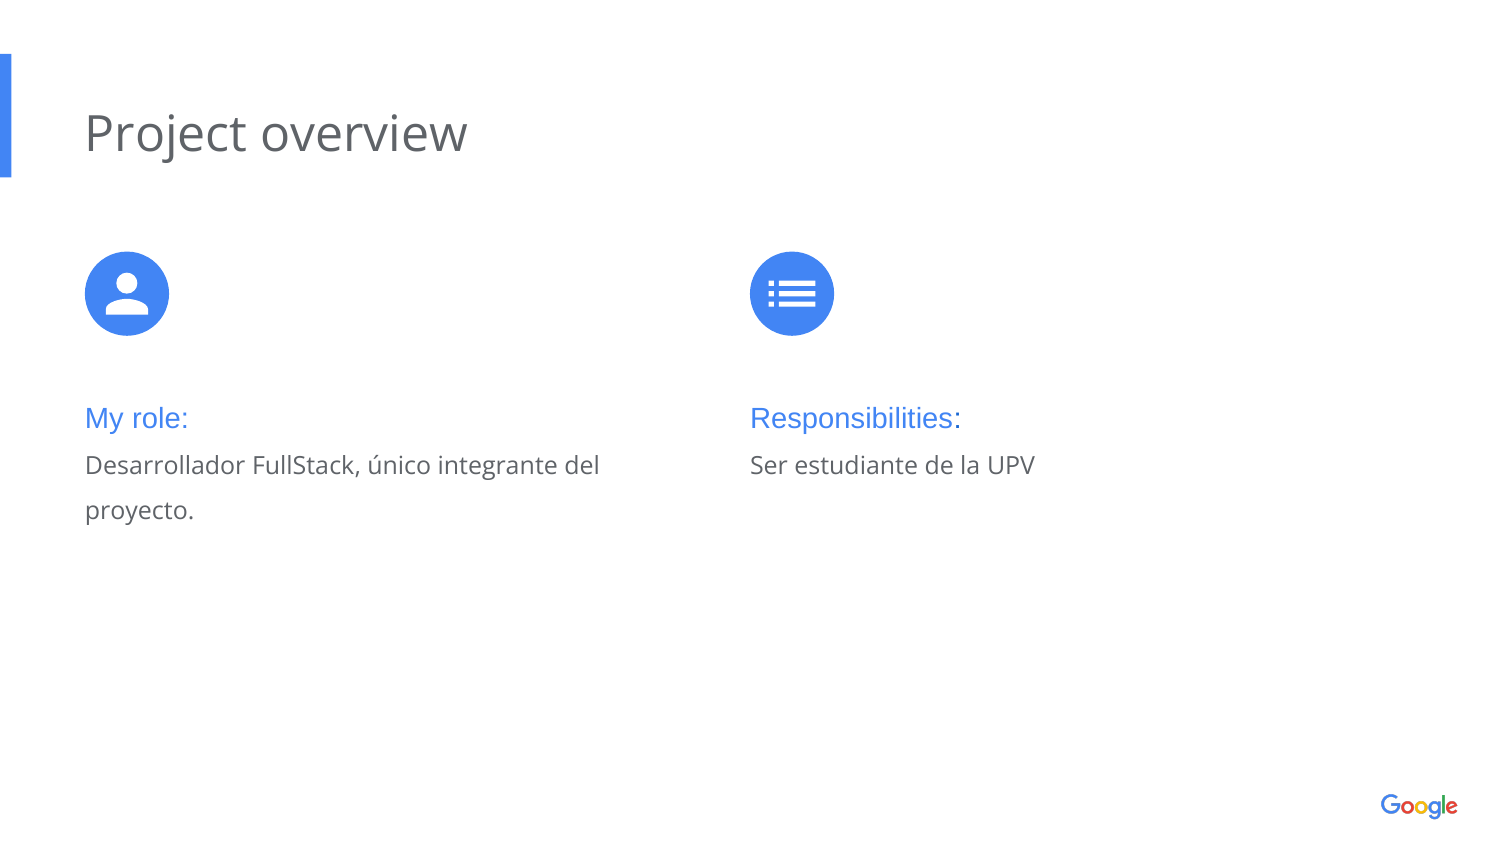

Project overview

My role:
Desarrollador FullStack, único integrante del proyecto.
Responsibilities:
Ser estudiante de la UPV